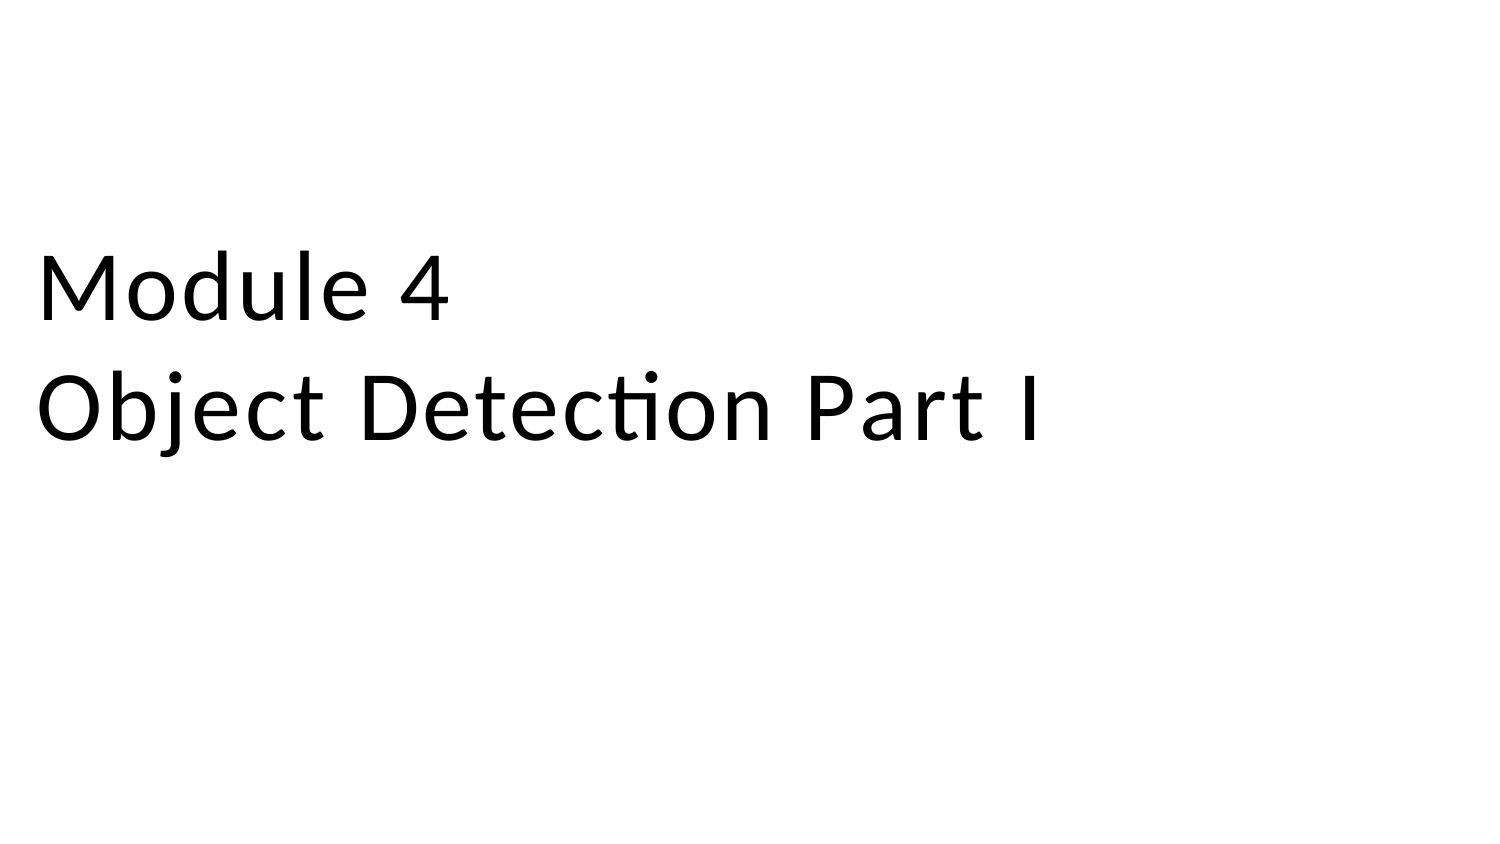

# Module 4
Object Detection Part I
Lecture 9 -